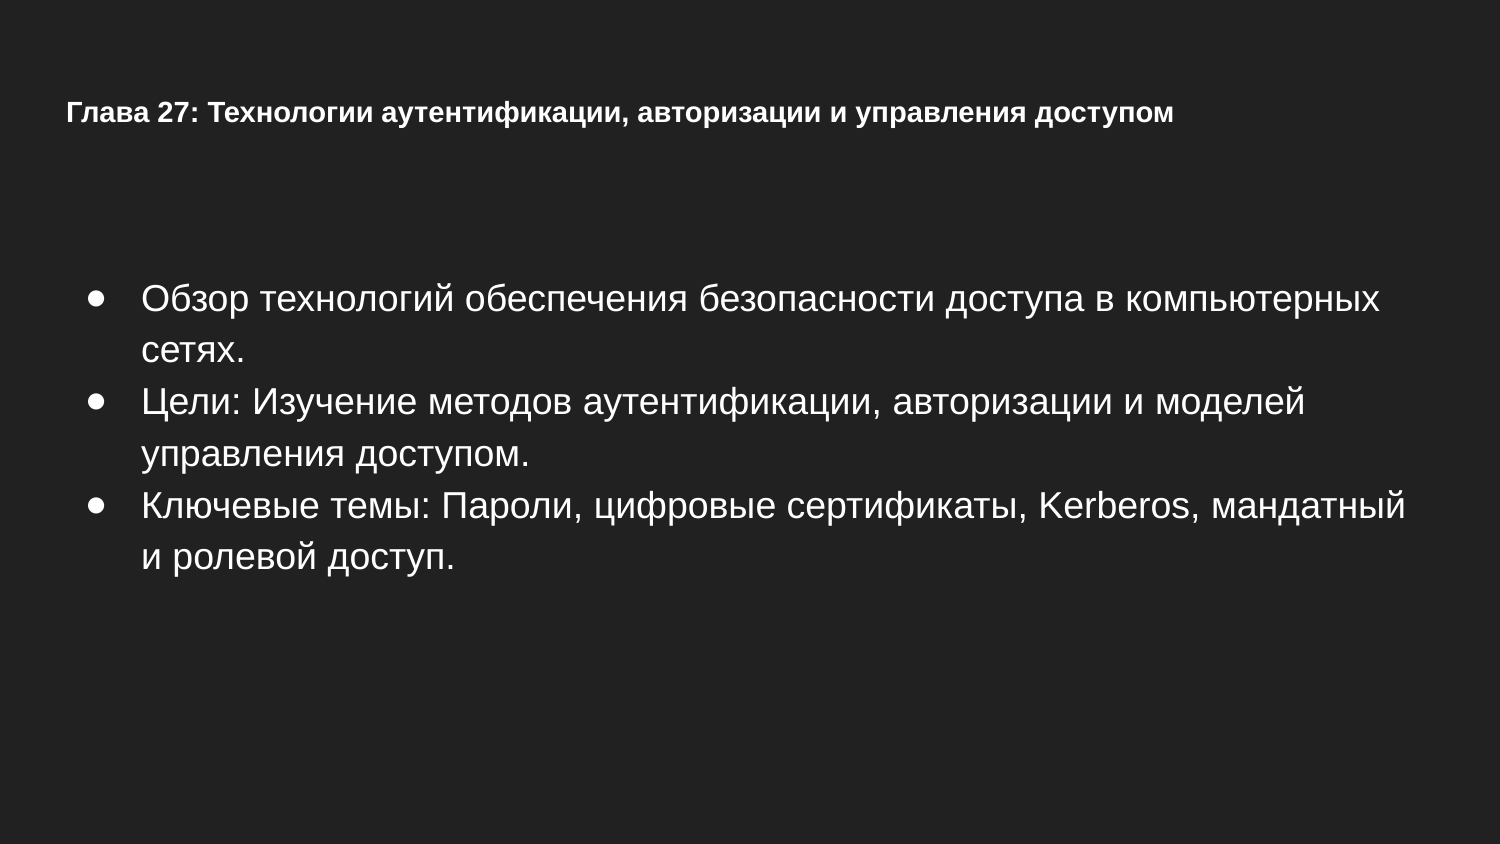

# Глава 27: Технологии аутентификации, авторизации и управления доступом

Обзор технологий обеспечения безопасности доступа в компьютерных сетях.
Цели: Изучение методов аутентификации, авторизации и моделей управления доступом.
Ключевые темы: Пароли, цифровые сертификаты, Kerberos, мандатный и ролевой доступ.